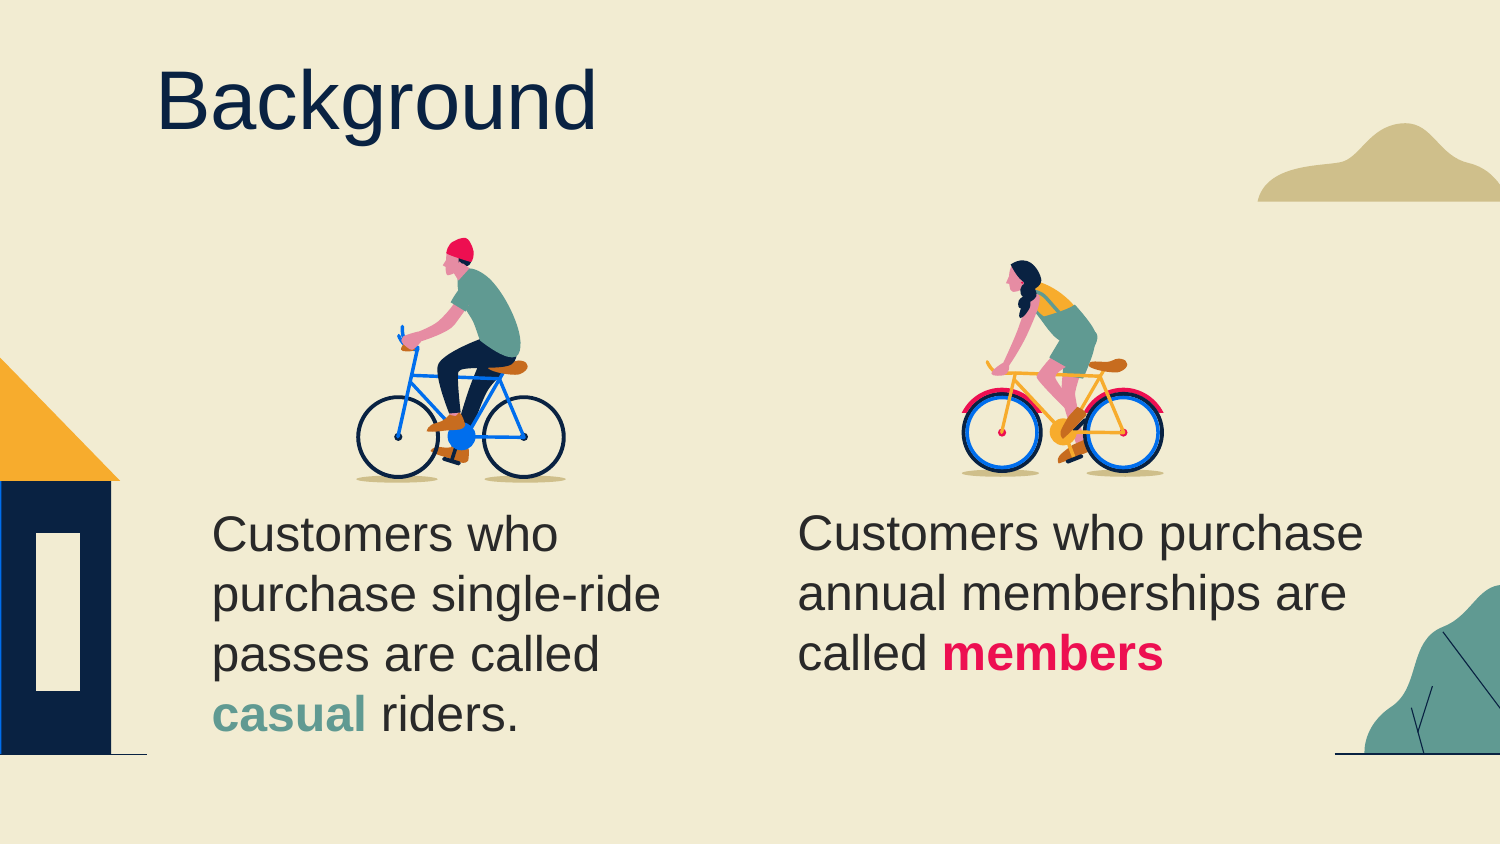

# Background

Customers who purchase annual memberships are called members
Customers who purchase single-ride passes are called casual riders.